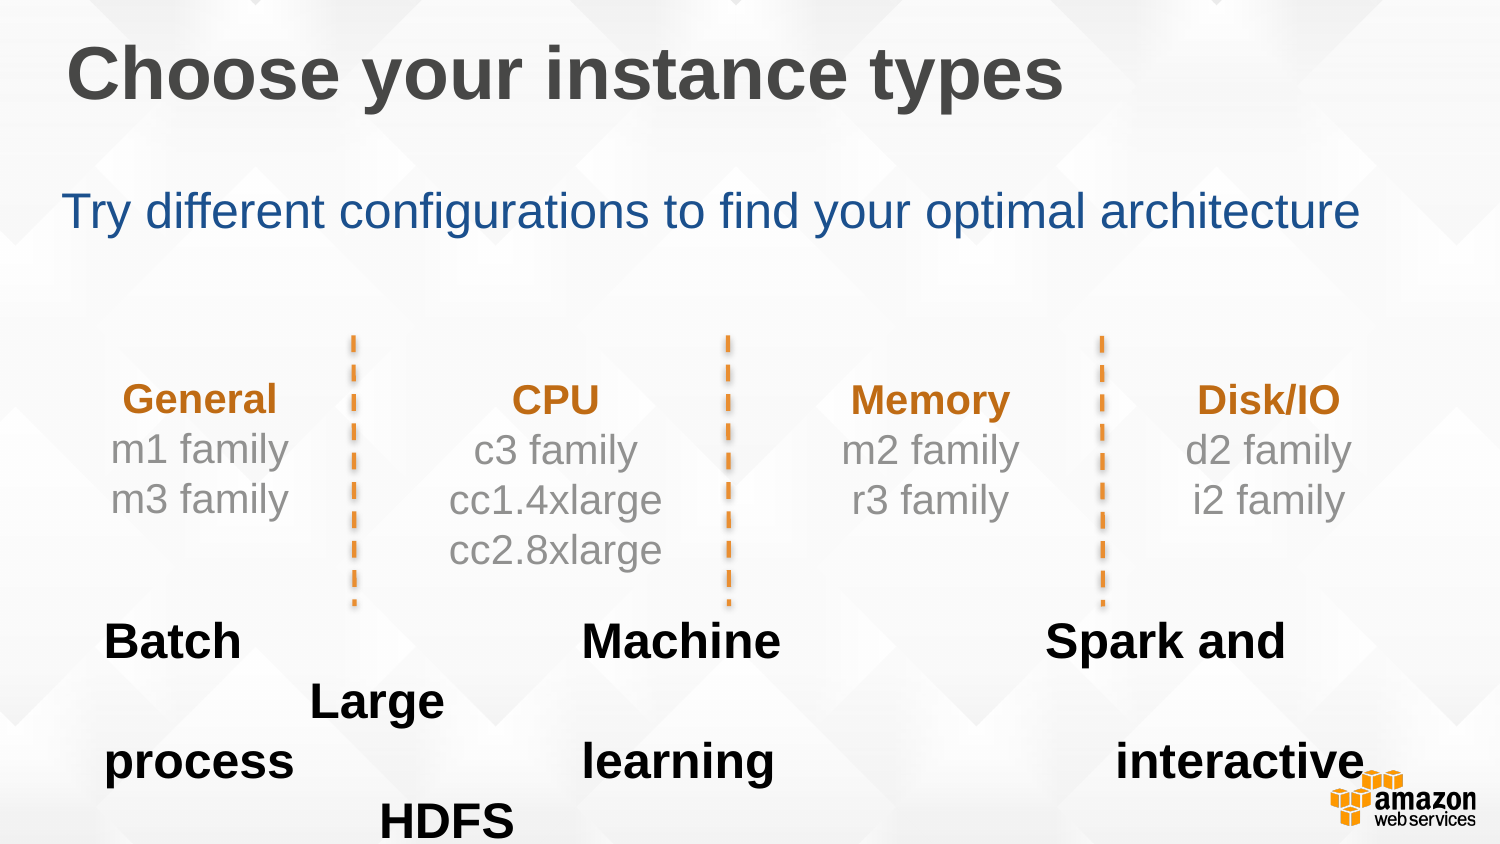

# Choose your instance types
Try different configurations to find your optimal architecture

General
m1 family
m3 family
CPU
c3 family
cc1.4xlarge
cc2.8xlarge
Memory
m2 family
r3 family
Disk/IO
d2 family
i2 family
Batch			  Machine		   Spark and		    Large
process		  learning		        interactive	         HDFS